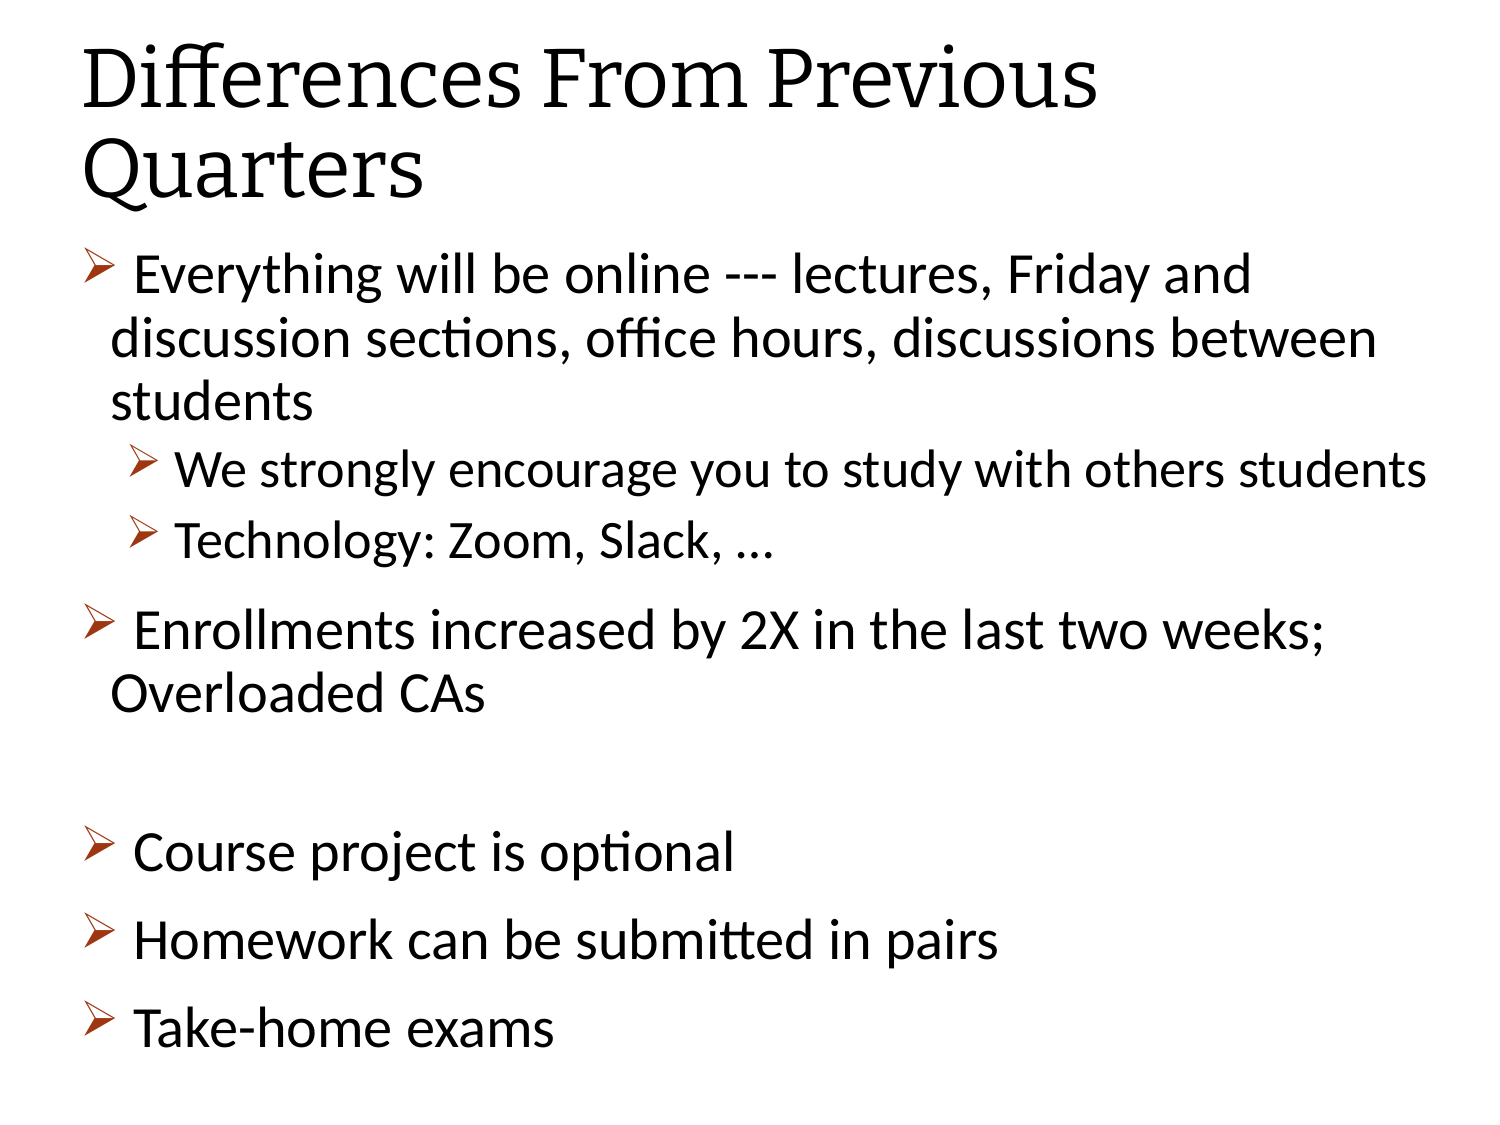

# Differences From Previous Quarters
 Everything will be online --- lectures, Friday and discussion sections, office hours, discussions between students
 We strongly encourage you to study with others students
 Technology: Zoom, Slack, …
 Enrollments increased by 2X in the last two weeks; Overloaded CAs

 Course project is optional
 Homework can be submitted in pairs
 Take-home exams